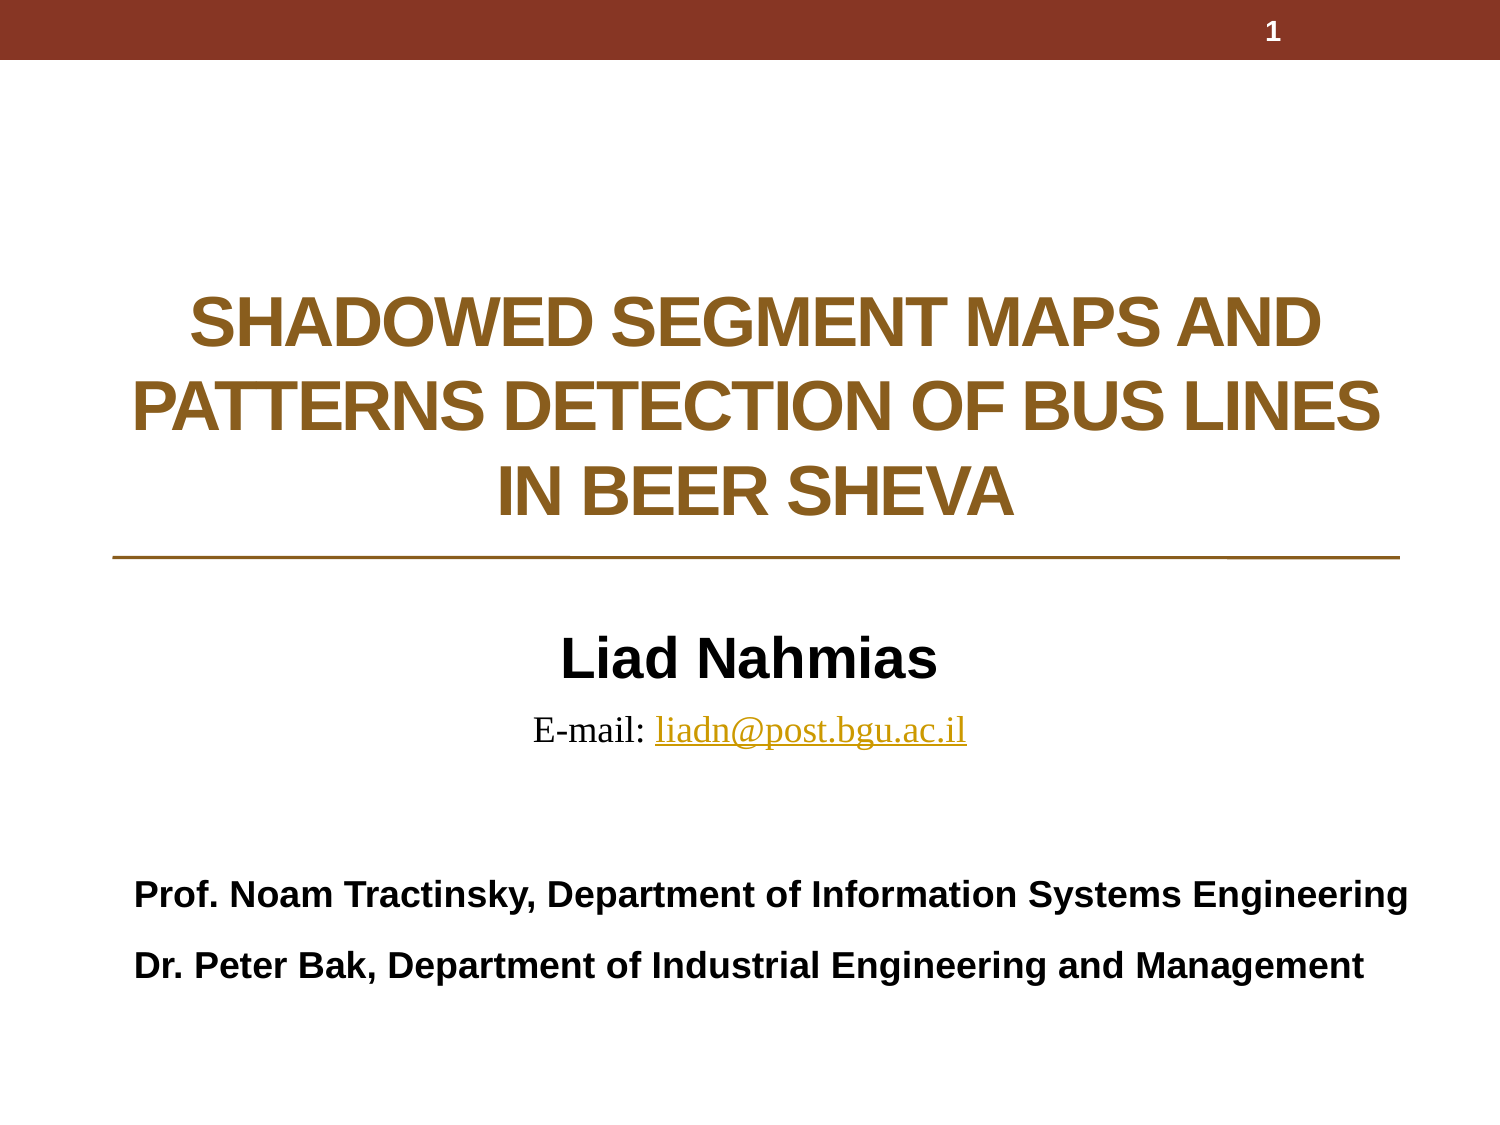

1
# Shadowed Segment Maps and Patterns Detection of Bus lines in Beer Sheva
Liad Nahmias
E-mail: liadn@post.bgu.ac.il
Prof. Noam Tractinsky, Department of Information Systems Engineering

Dr. Peter Bak, Department of Industrial Engineering and Management